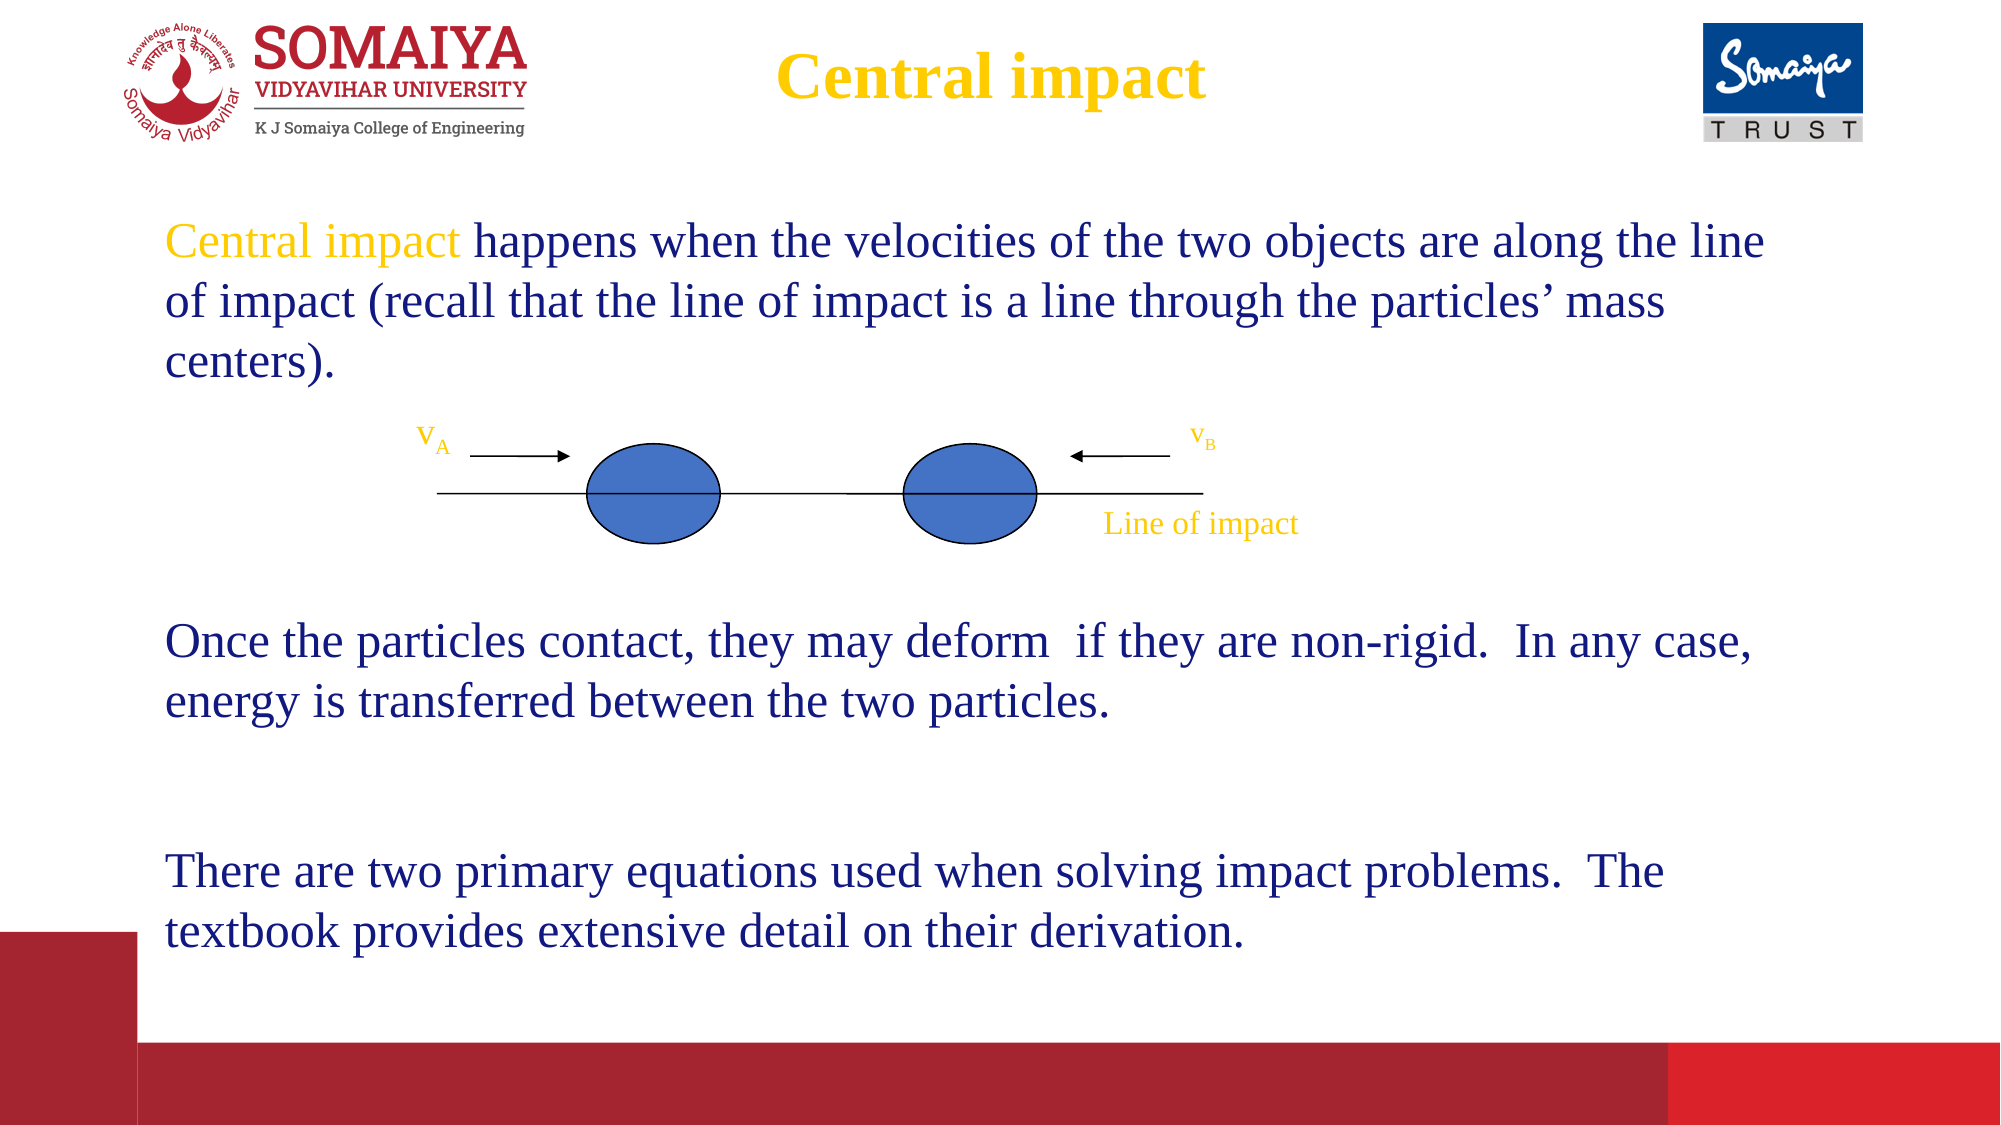

Central impact
Central impact happens when the velocities of the two objects are along the line of impact (recall that the line of impact is a line through the particles’ mass centers).
vA
vB

Line of impact
Once the particles contact, they may deform  if they are non-rigid.  In any case, energy is transferred between the two particles.
There are two primary equations used when solving impact problems.  The textbook provides extensive detail on their derivation.